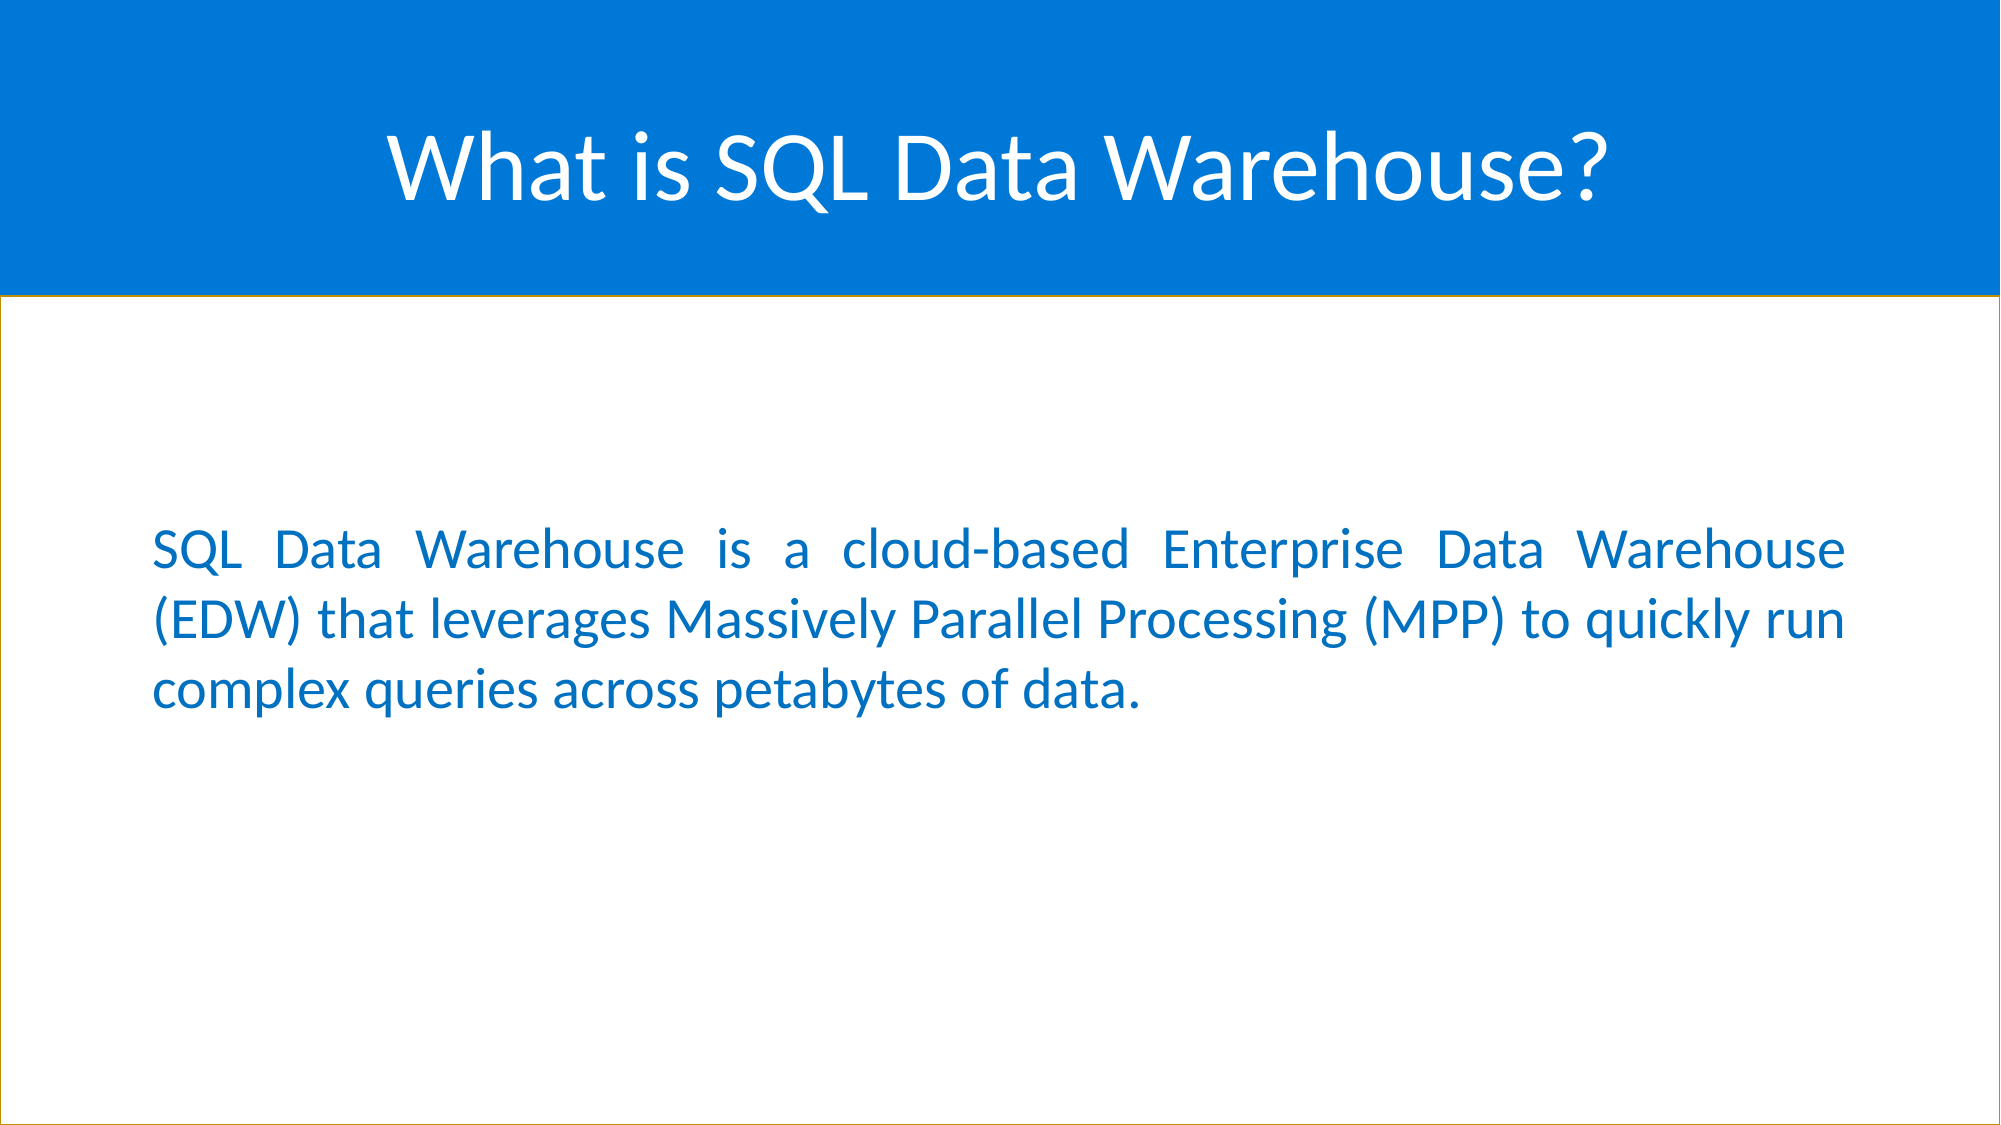

# What is SQL Data Warehouse?

SQL Data Warehouse is a cloud-based Enterprise Data Warehouse (EDW) that leverages Massively Parallel Processing (MPP) to quickly run complex queries across petabytes of data.